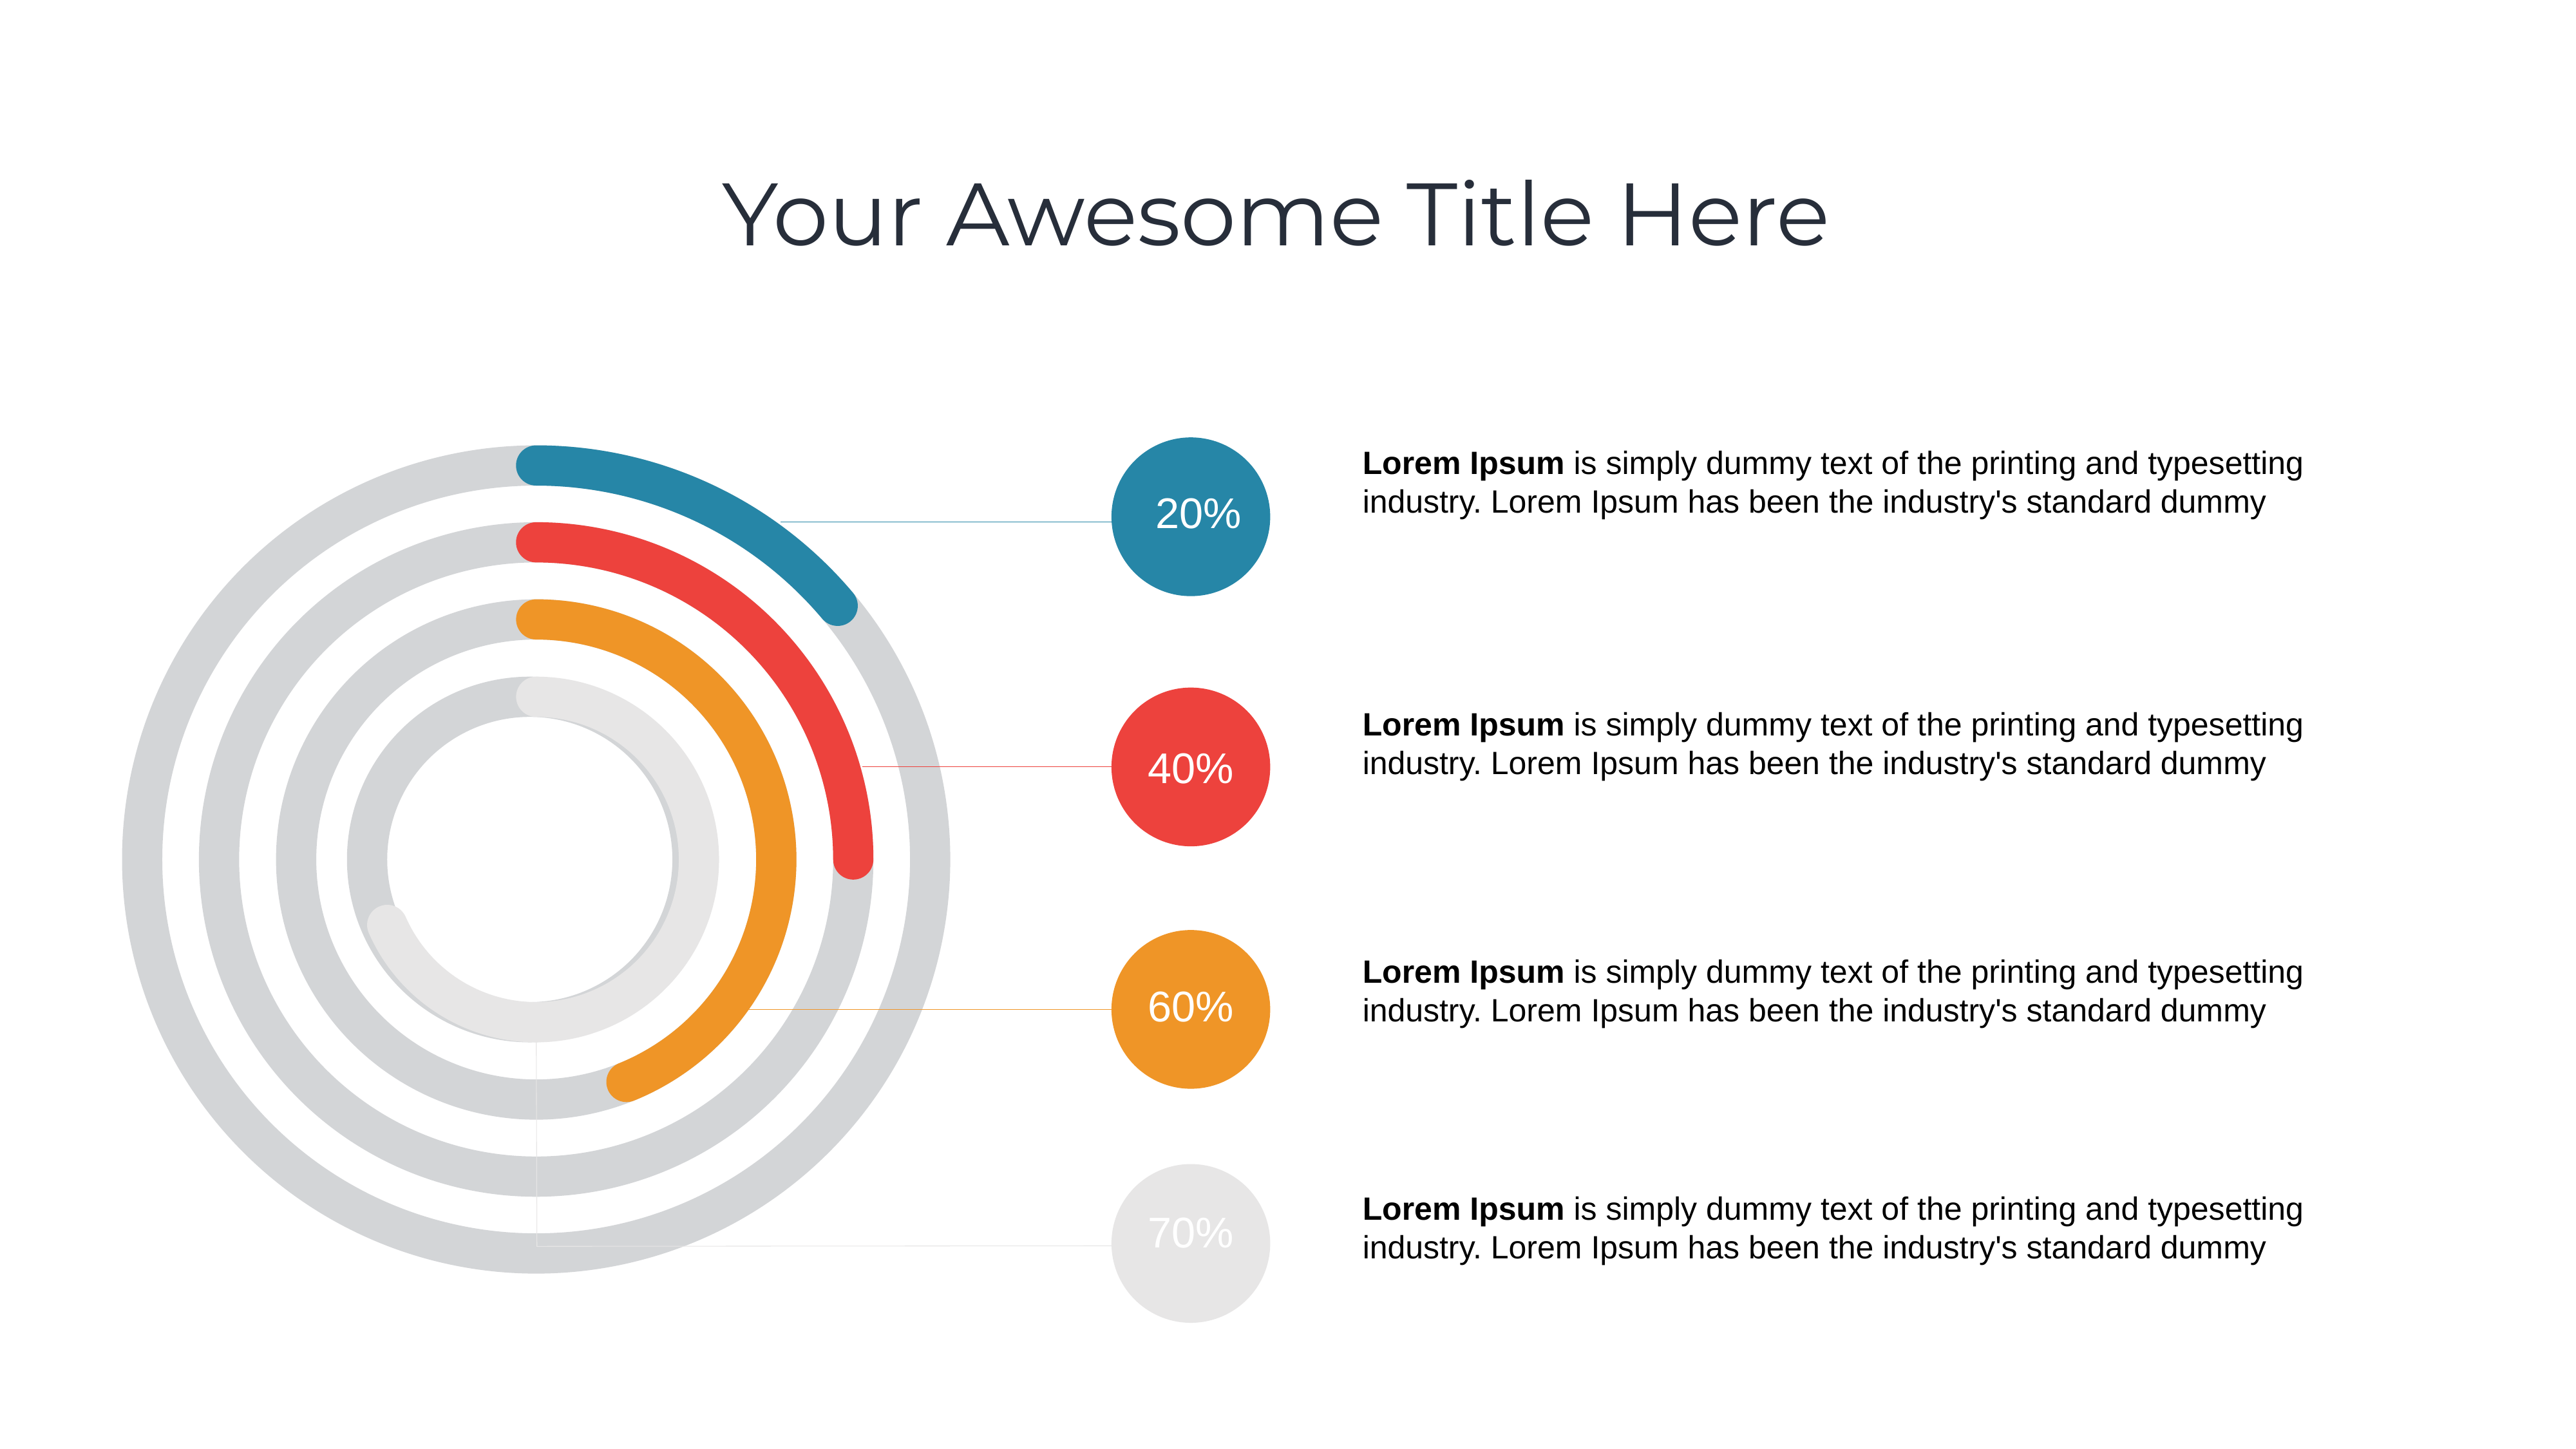

# Your Awesome Title Here

Lorem Ipsum is simply dummy text of the printing and typesetting industry. Lorem Ipsum has been the industry's standard dummy

20%

Lorem Ipsum is simply dummy text of the printing and typesetting industry. Lorem Ipsum has been the industry's standard dummy
40%

Lorem Ipsum is simply dummy text of the printing and typesetting industry. Lorem Ipsum has been the industry's standard dummy
60%

Lorem Ipsum is simply dummy text of the printing and typesetting industry. Lorem Ipsum has been the industry's standard dummy
70%